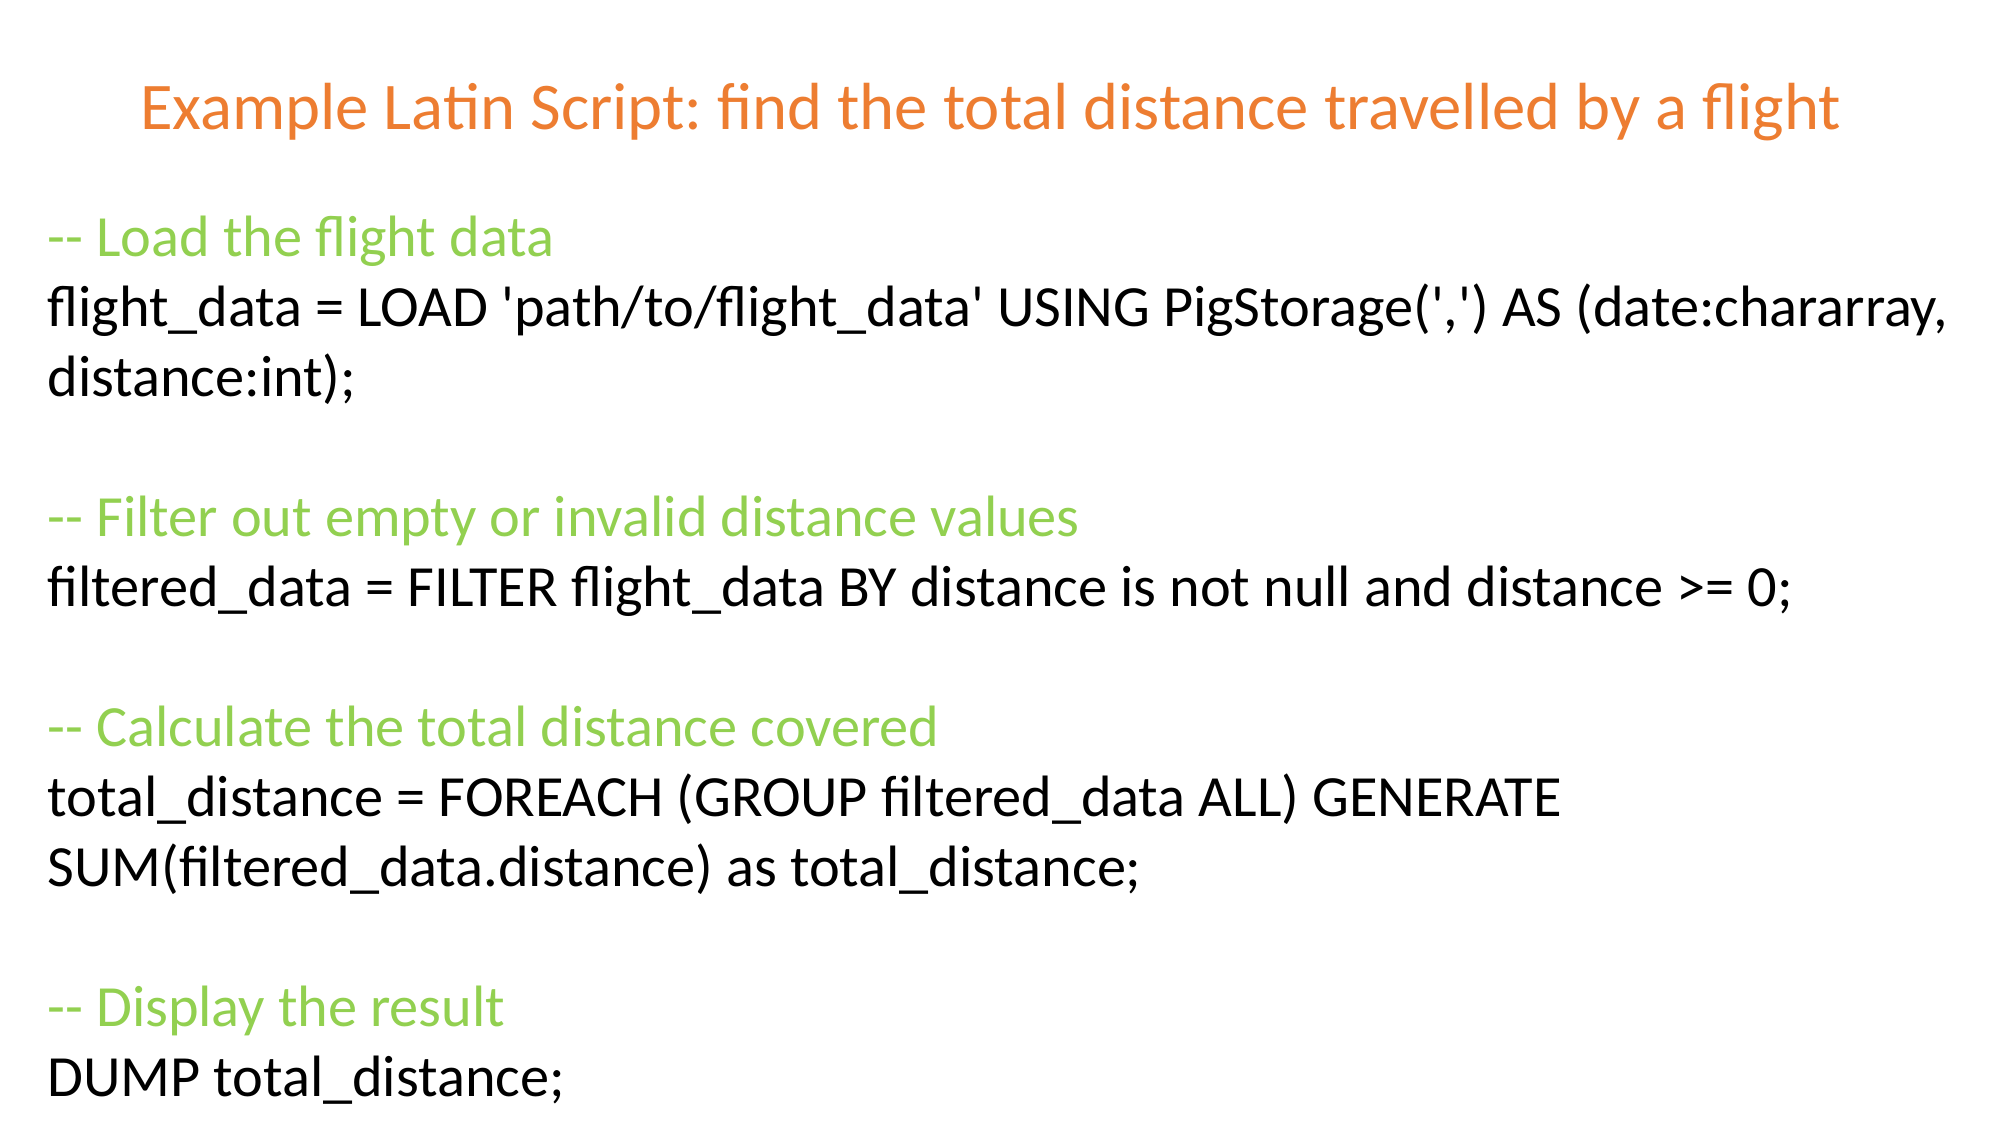

Example Latin Script: find the total distance travelled by a flight
-- Load the flight data
flight_data = LOAD 'path/to/flight_data' USING PigStorage(',') AS (date:chararray, distance:int);

-- Filter out empty or invalid distance values
filtered_data = FILTER flight_data BY distance is not null and distance >= 0;

-- Calculate the total distance covered
total_distance = FOREACH (GROUP filtered_data ALL) GENERATE SUM(filtered_data.distance) as total_distance;

-- Display the result
DUMP total_distance;